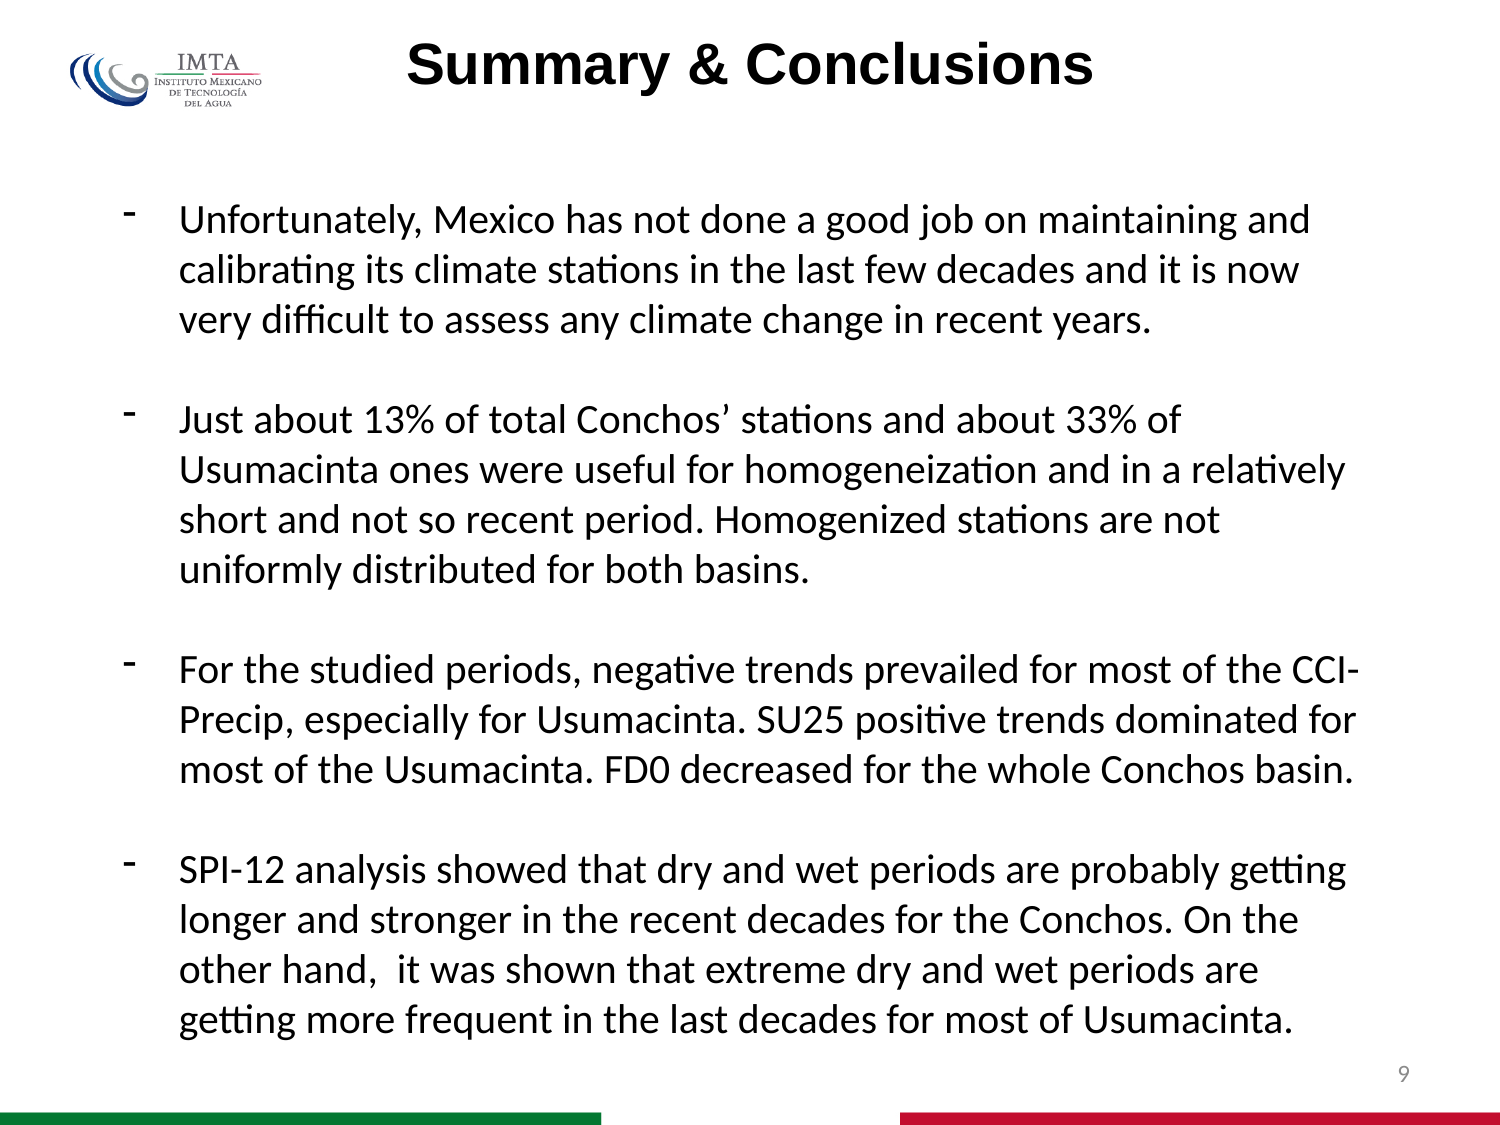

Summary & Conclusions
Unfortunately, Mexico has not done a good job on maintaining and calibrating its climate stations in the last few decades and it is now very difficult to assess any climate change in recent years.

Just about 13% of total Conchos’ stations and about 33% of Usumacinta ones were useful for homogeneization and in a relatively short and not so recent period. Homogenized stations are not uniformly distributed for both basins.

For the studied periods, negative trends prevailed for most of the CCI-Precip, especially for Usumacinta. SU25 positive trends dominated for most of the Usumacinta. FD0 decreased for the whole Conchos basin.

SPI-12 analysis showed that dry and wet periods are probably getting longer and stronger in the recent decades for the Conchos. On the other hand,  it was shown that extreme dry and wet periods are getting more frequent in the last decades for most of Usumacinta.

9